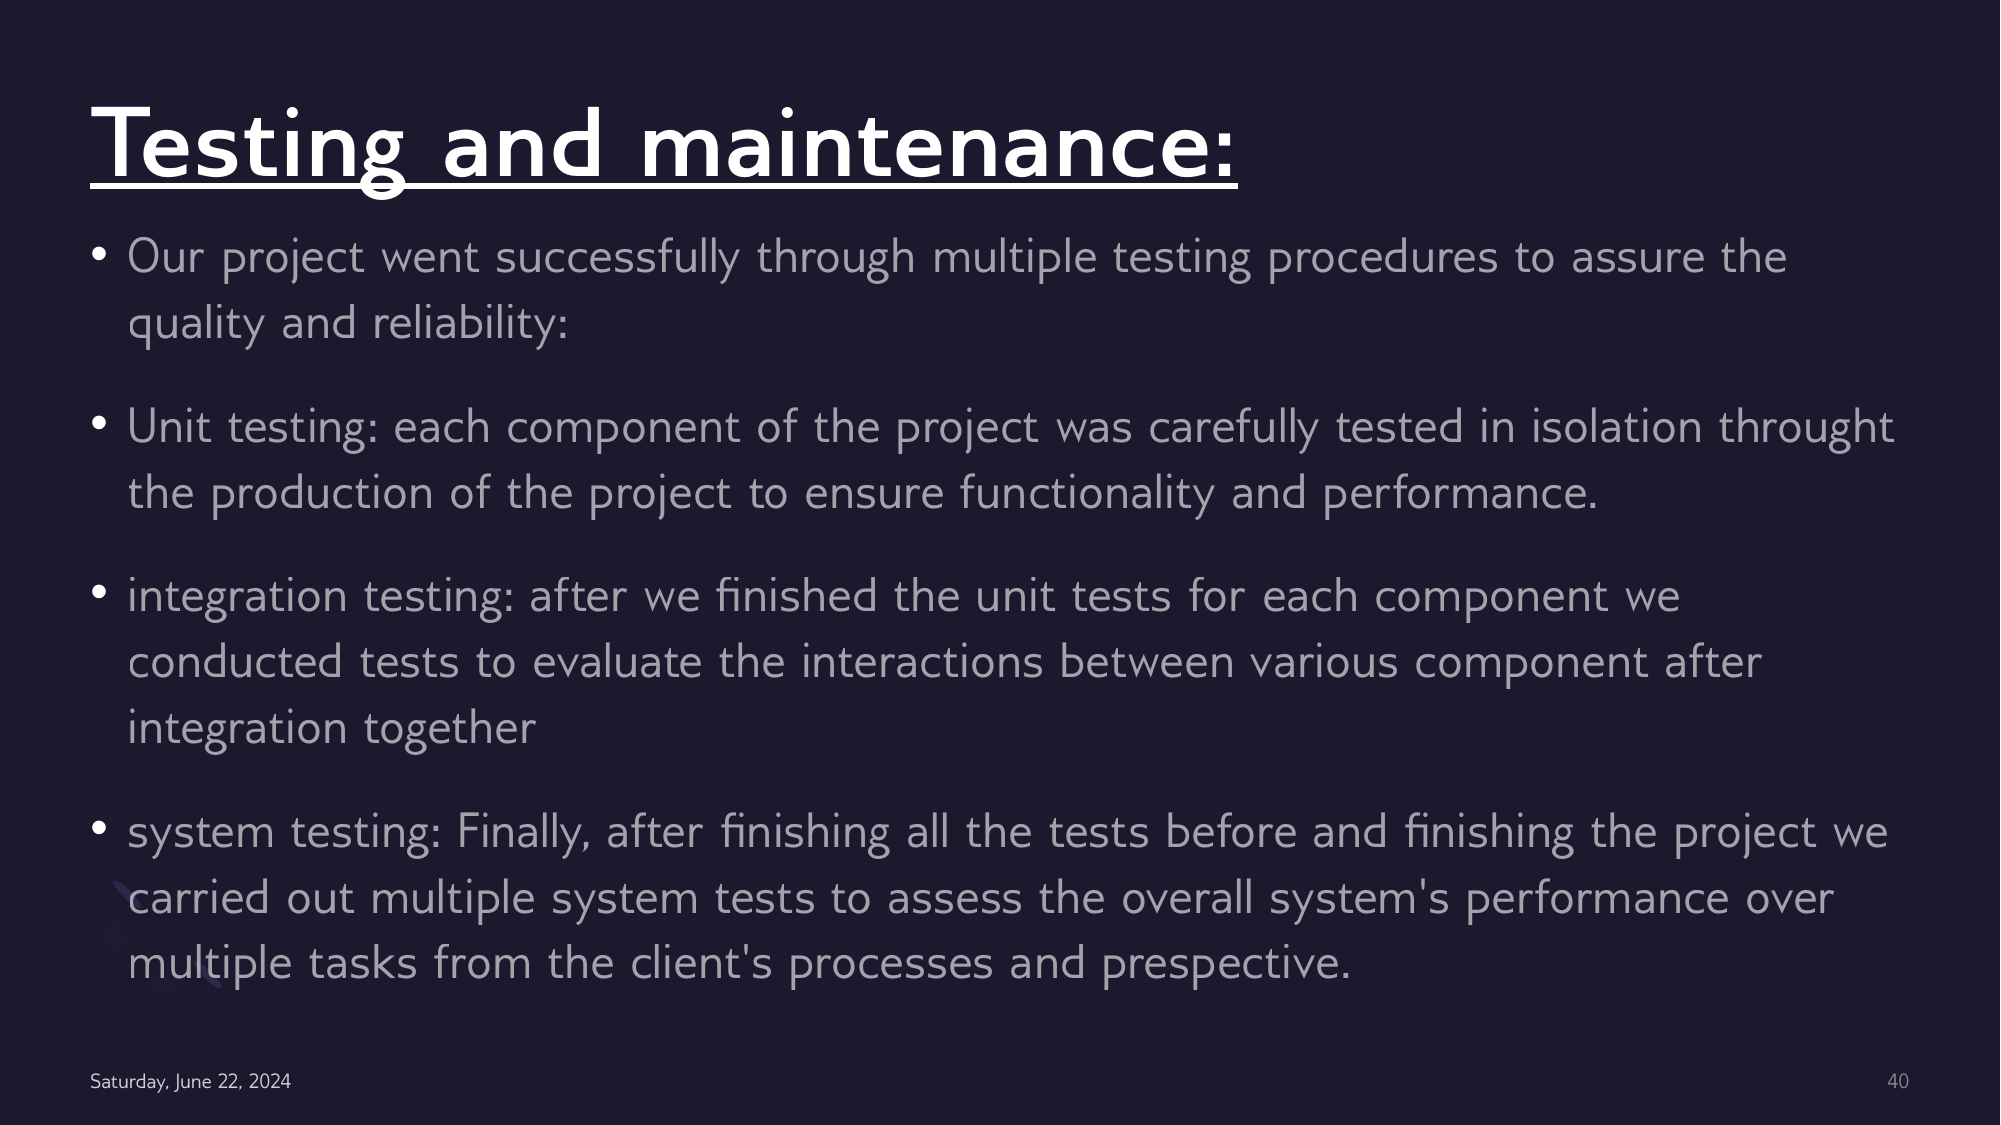

# Testing and maintenance:
Our project went successfully through multiple testing procedures to assure the quality and reliability:
Unit testing: each component of the project was carefully tested in isolation throught the production of the project to ensure functionality and performance.
integration testing: after we finished the unit tests for each component we conducted tests to evaluate the interactions between various component after integration together
system testing: Finally, after finishing all the tests before and finishing the project we carried out multiple system tests to assess the overall system's performance over multiple tasks from the client's processes and prespective.
Saturday, June 22, 2024
40